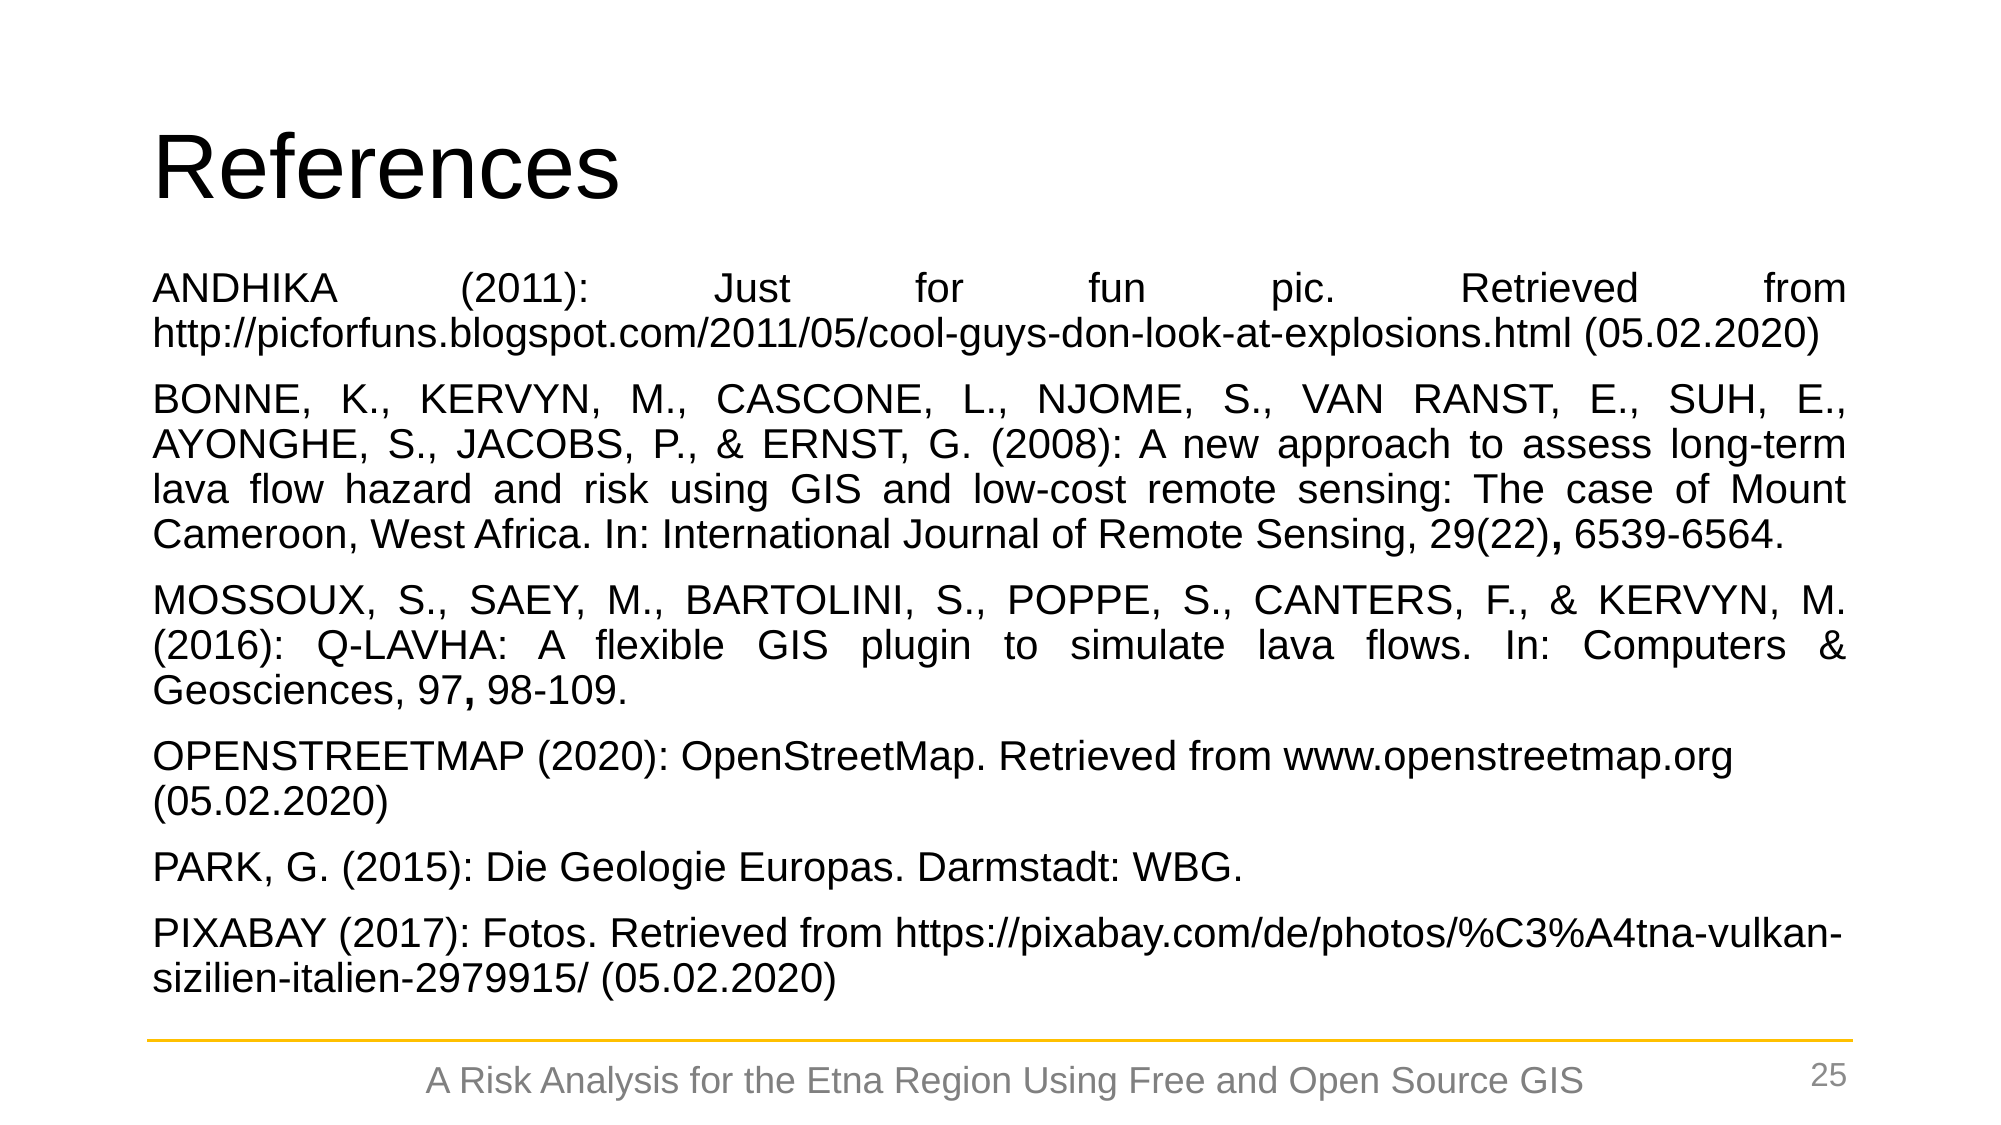

# References
Andhika (2011): Just for fun pic. Retrieved from http://picforfuns.blogspot.com/2011/05/cool-guys-don-look-at-explosions.html (05.02.2020)
Bonne, K., Kervyn, M., Cascone, L., Njome, S., Van Ranst, E., Suh, E., Ayonghe, S., Jacobs, P., & Ernst, G. (2008): A new approach to assess long‐term lava flow hazard and risk using GIS and low‐cost remote sensing: The case of Mount Cameroon, West Africa. In: International Journal of Remote Sensing, 29(22), 6539-6564.
Mossoux, S., Saey, M., Bartolini, S., Poppe, S., Canters, F., & Kervyn, M. (2016): Q-LAVHA: A flexible GIS plugin to simulate lava flows. In: Computers & Geosciences, 97, 98-109.
OpenStreetMap (2020): OpenStreetMap. Retrieved from www.openstreetmap.org (05.02.2020)
Park, G. (2015): Die Geologie Europas. Darmstadt: WBG.
Pixabay (2017): Fotos. Retrieved from https://pixabay.com/de/photos/%C3%A4tna-vulkan-sizilien-italien-2979915/ (05.02.2020)
25
 A Risk Analysis for the Etna Region Using Free and Open Source GIS